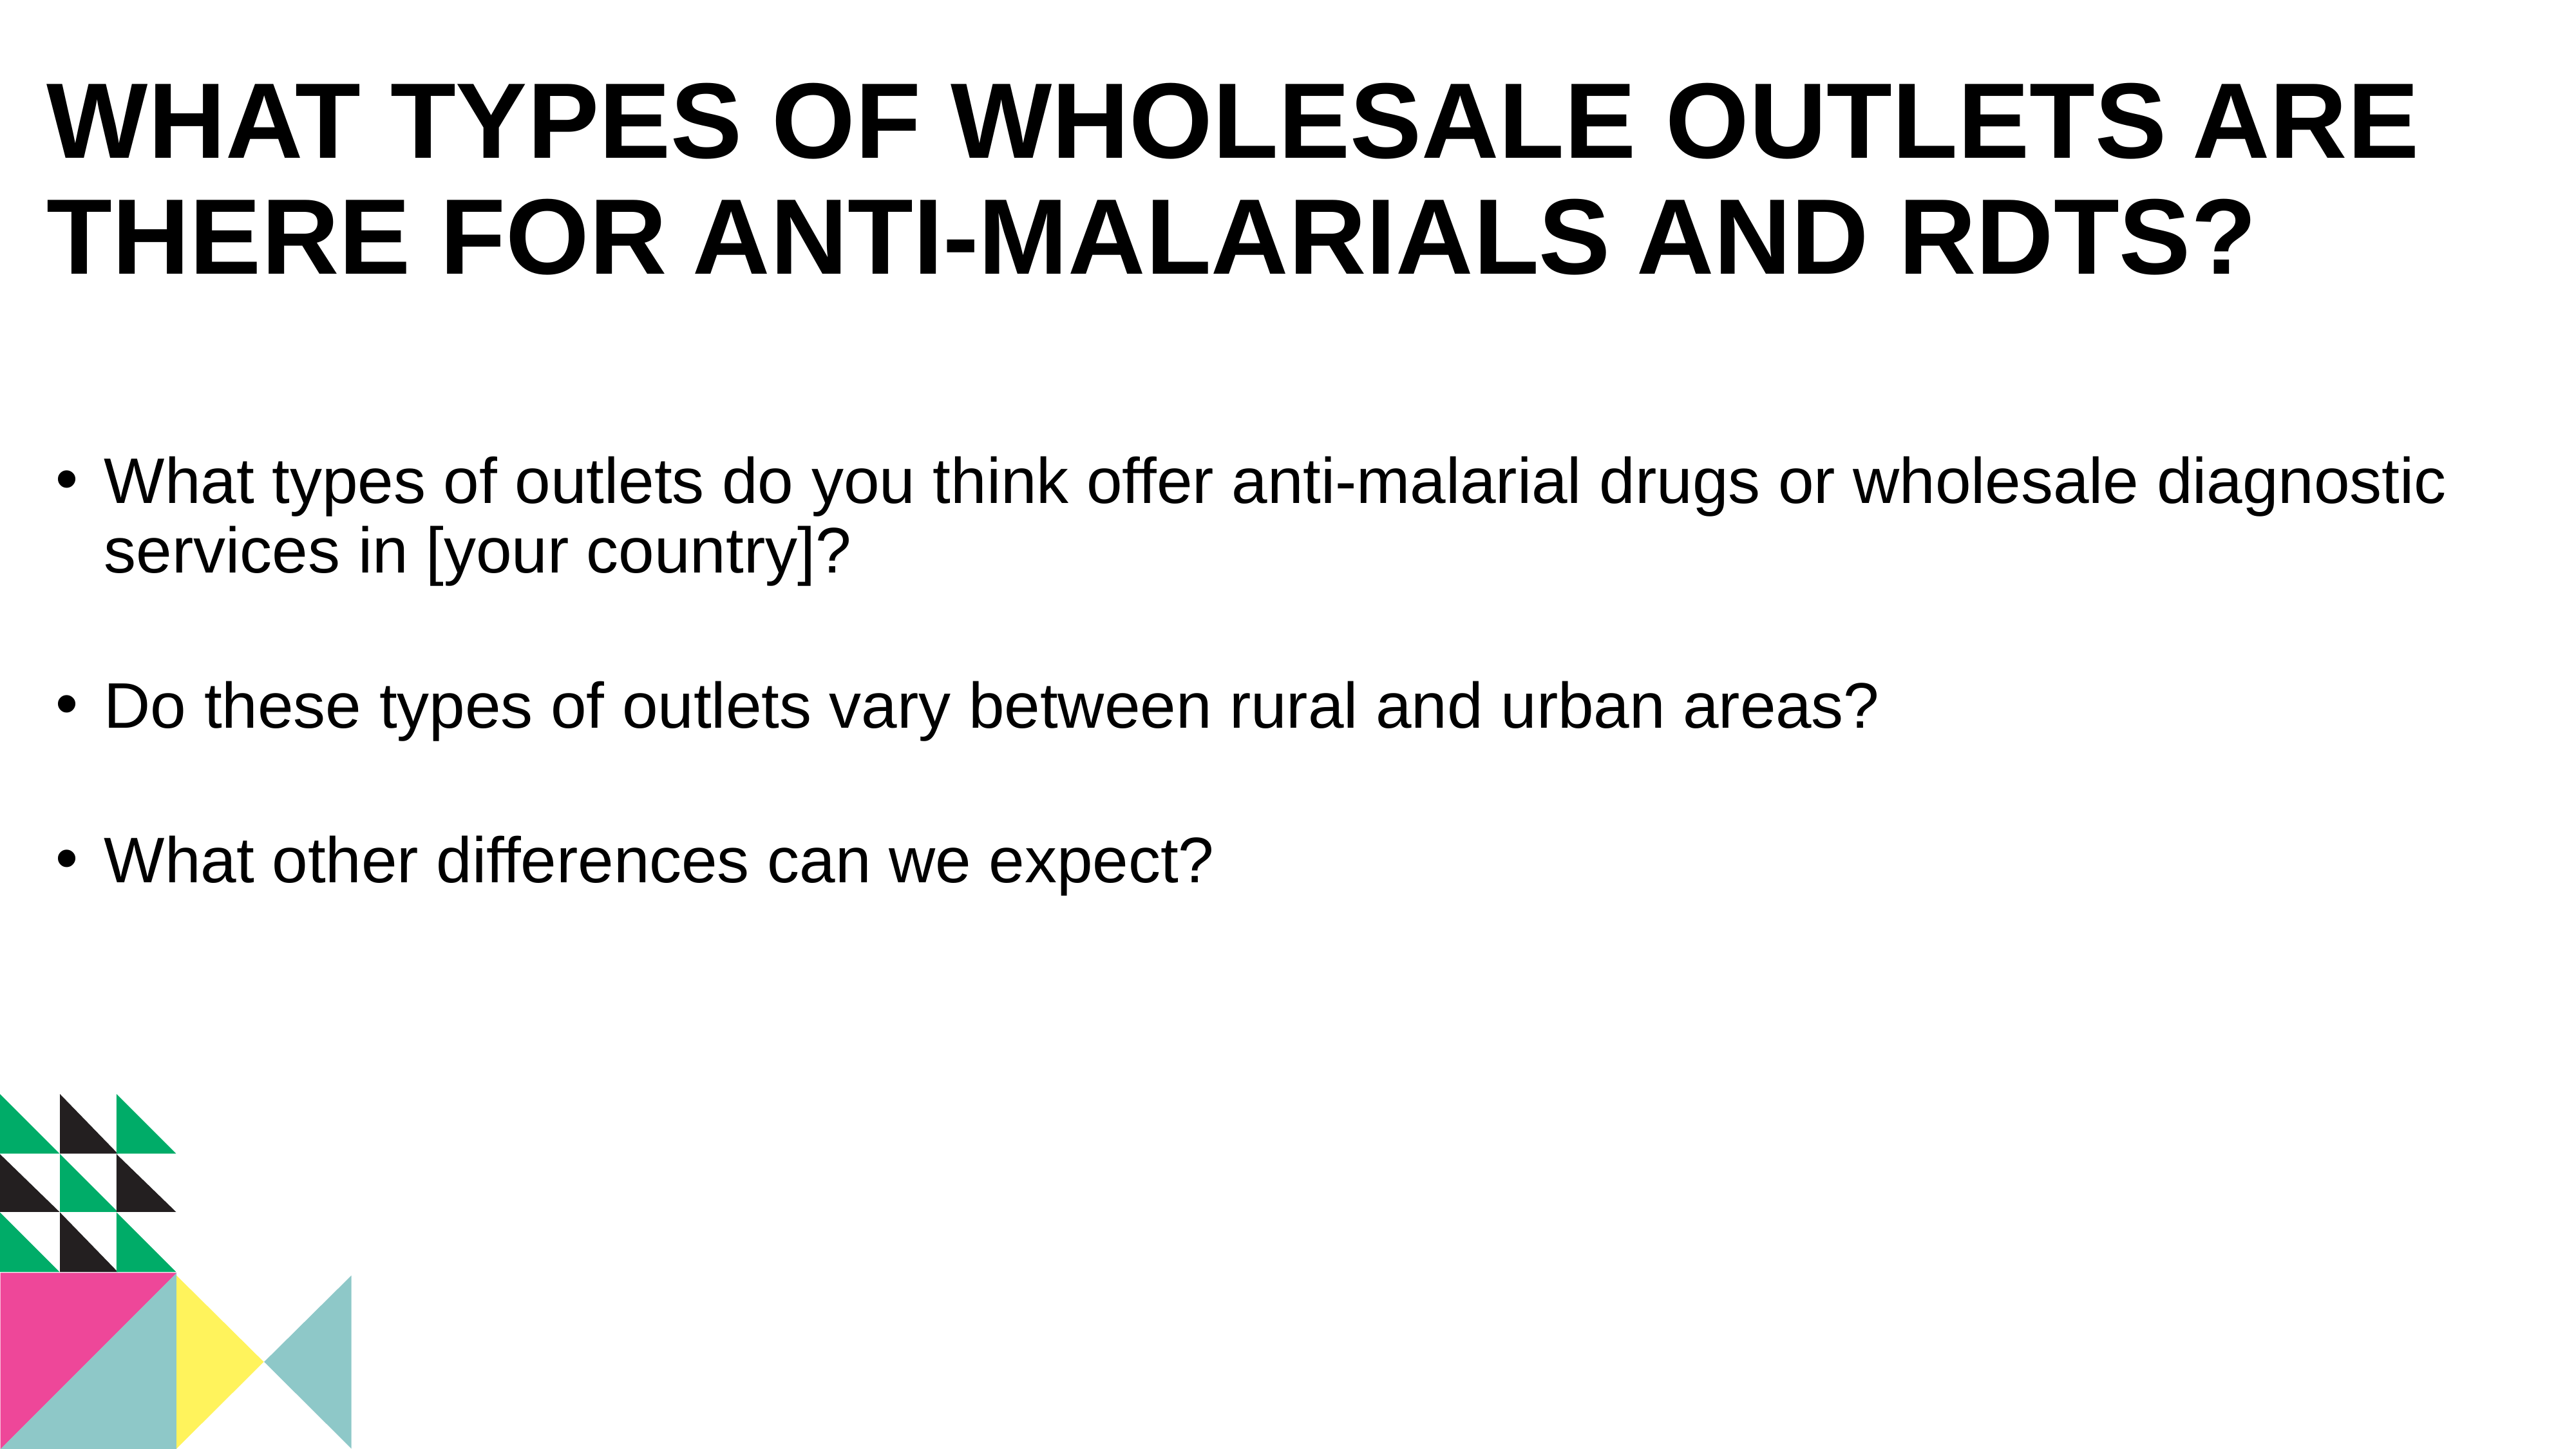

What types of wholesale outlets are there for anti-malarials and RDTs?
What types of outlets do you think offer anti-malarial drugs or wholesale diagnostic services in [your country]?

Do these types of outlets vary between rural and urban areas?

What other differences can we expect?